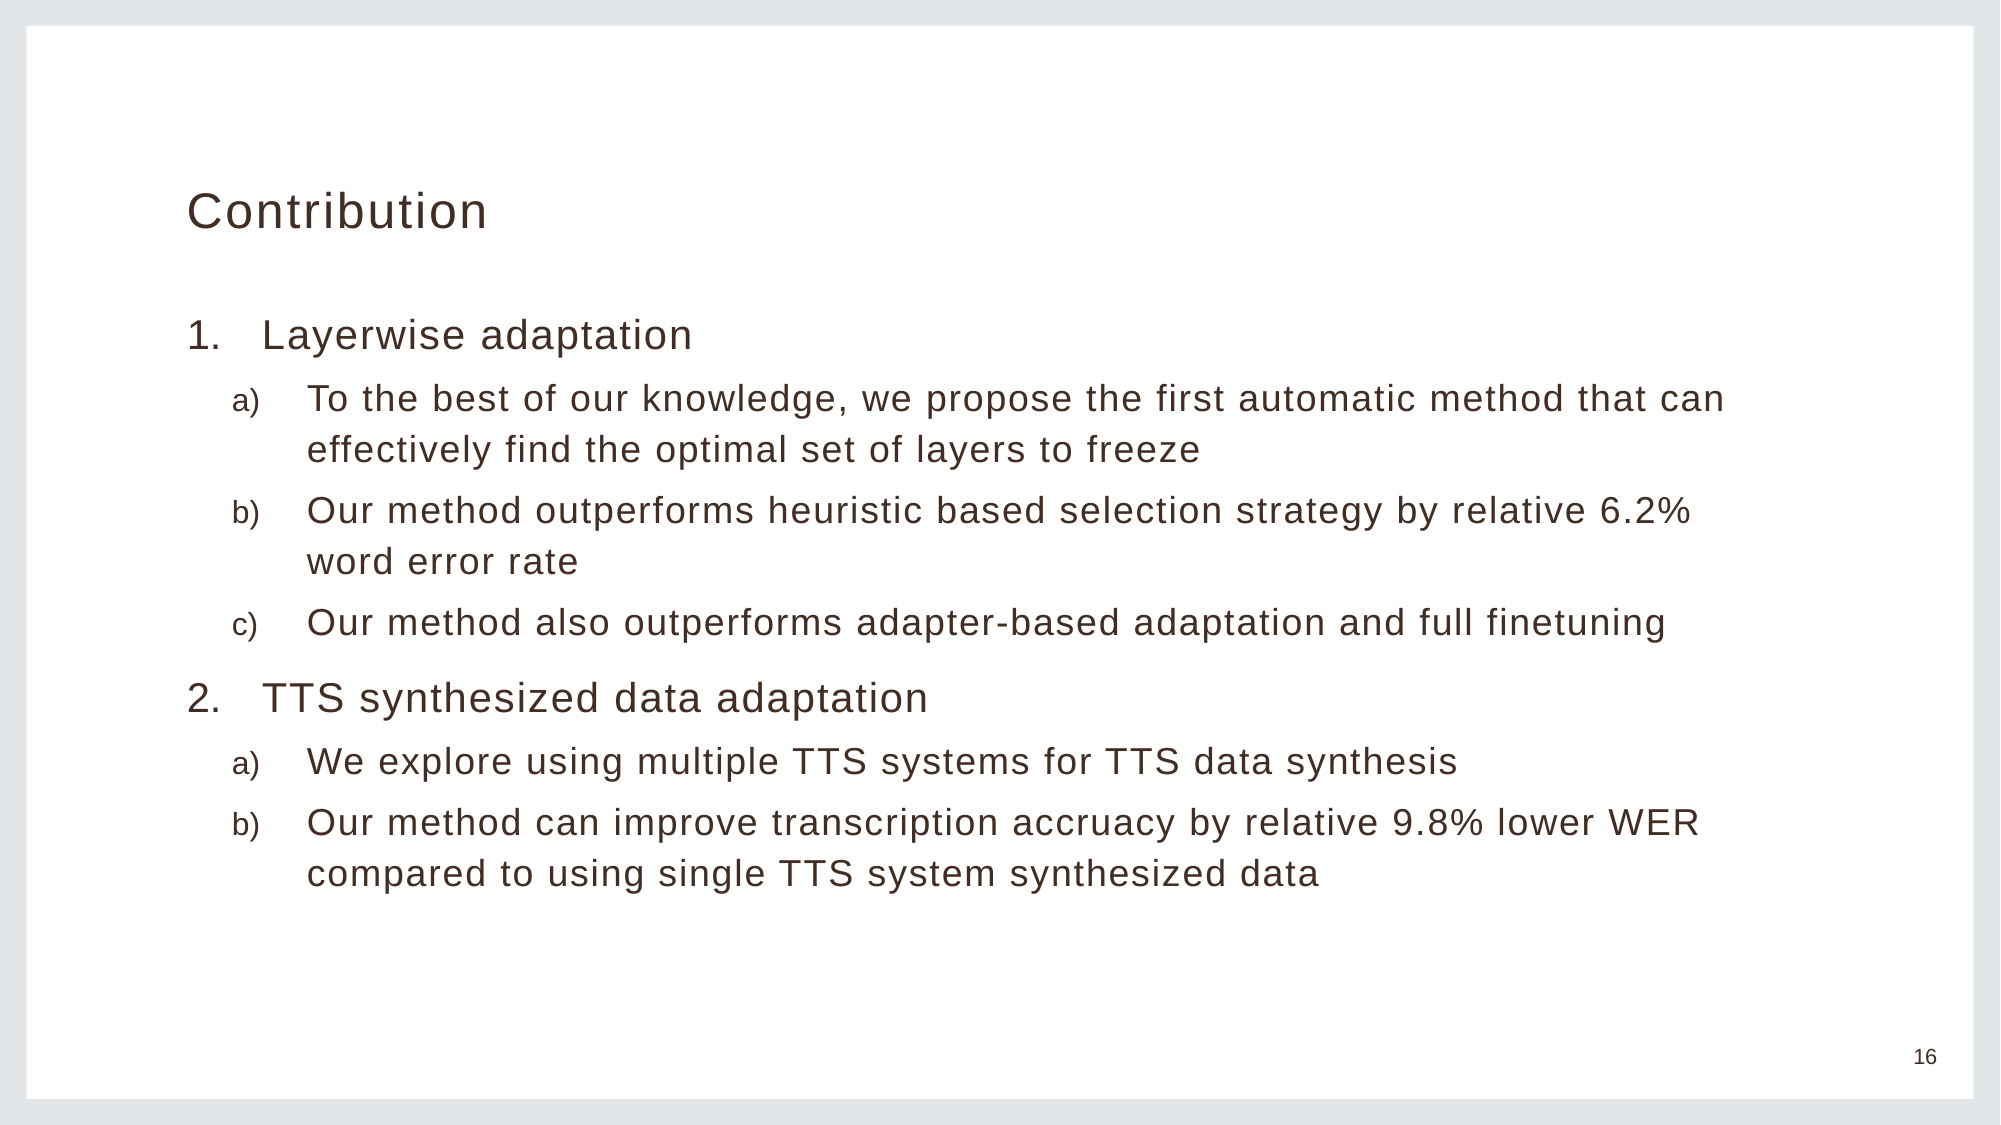

Contribution
Layerwise adaptation
To the best of our knowledge, we propose the first automatic method that can effectively find the optimal set of layers to freeze
Our method outperforms heuristic based selection strategy by relative 6.2%
word error rate
Our method also outperforms adapter-based adaptation and full finetuning
TTS synthesized data adaptation
We explore using multiple TTS systems for TTS data synthesis
Our method can improve transcription accruacy by relative 9.8% lower WER compared to using single TTS system synthesized data

16